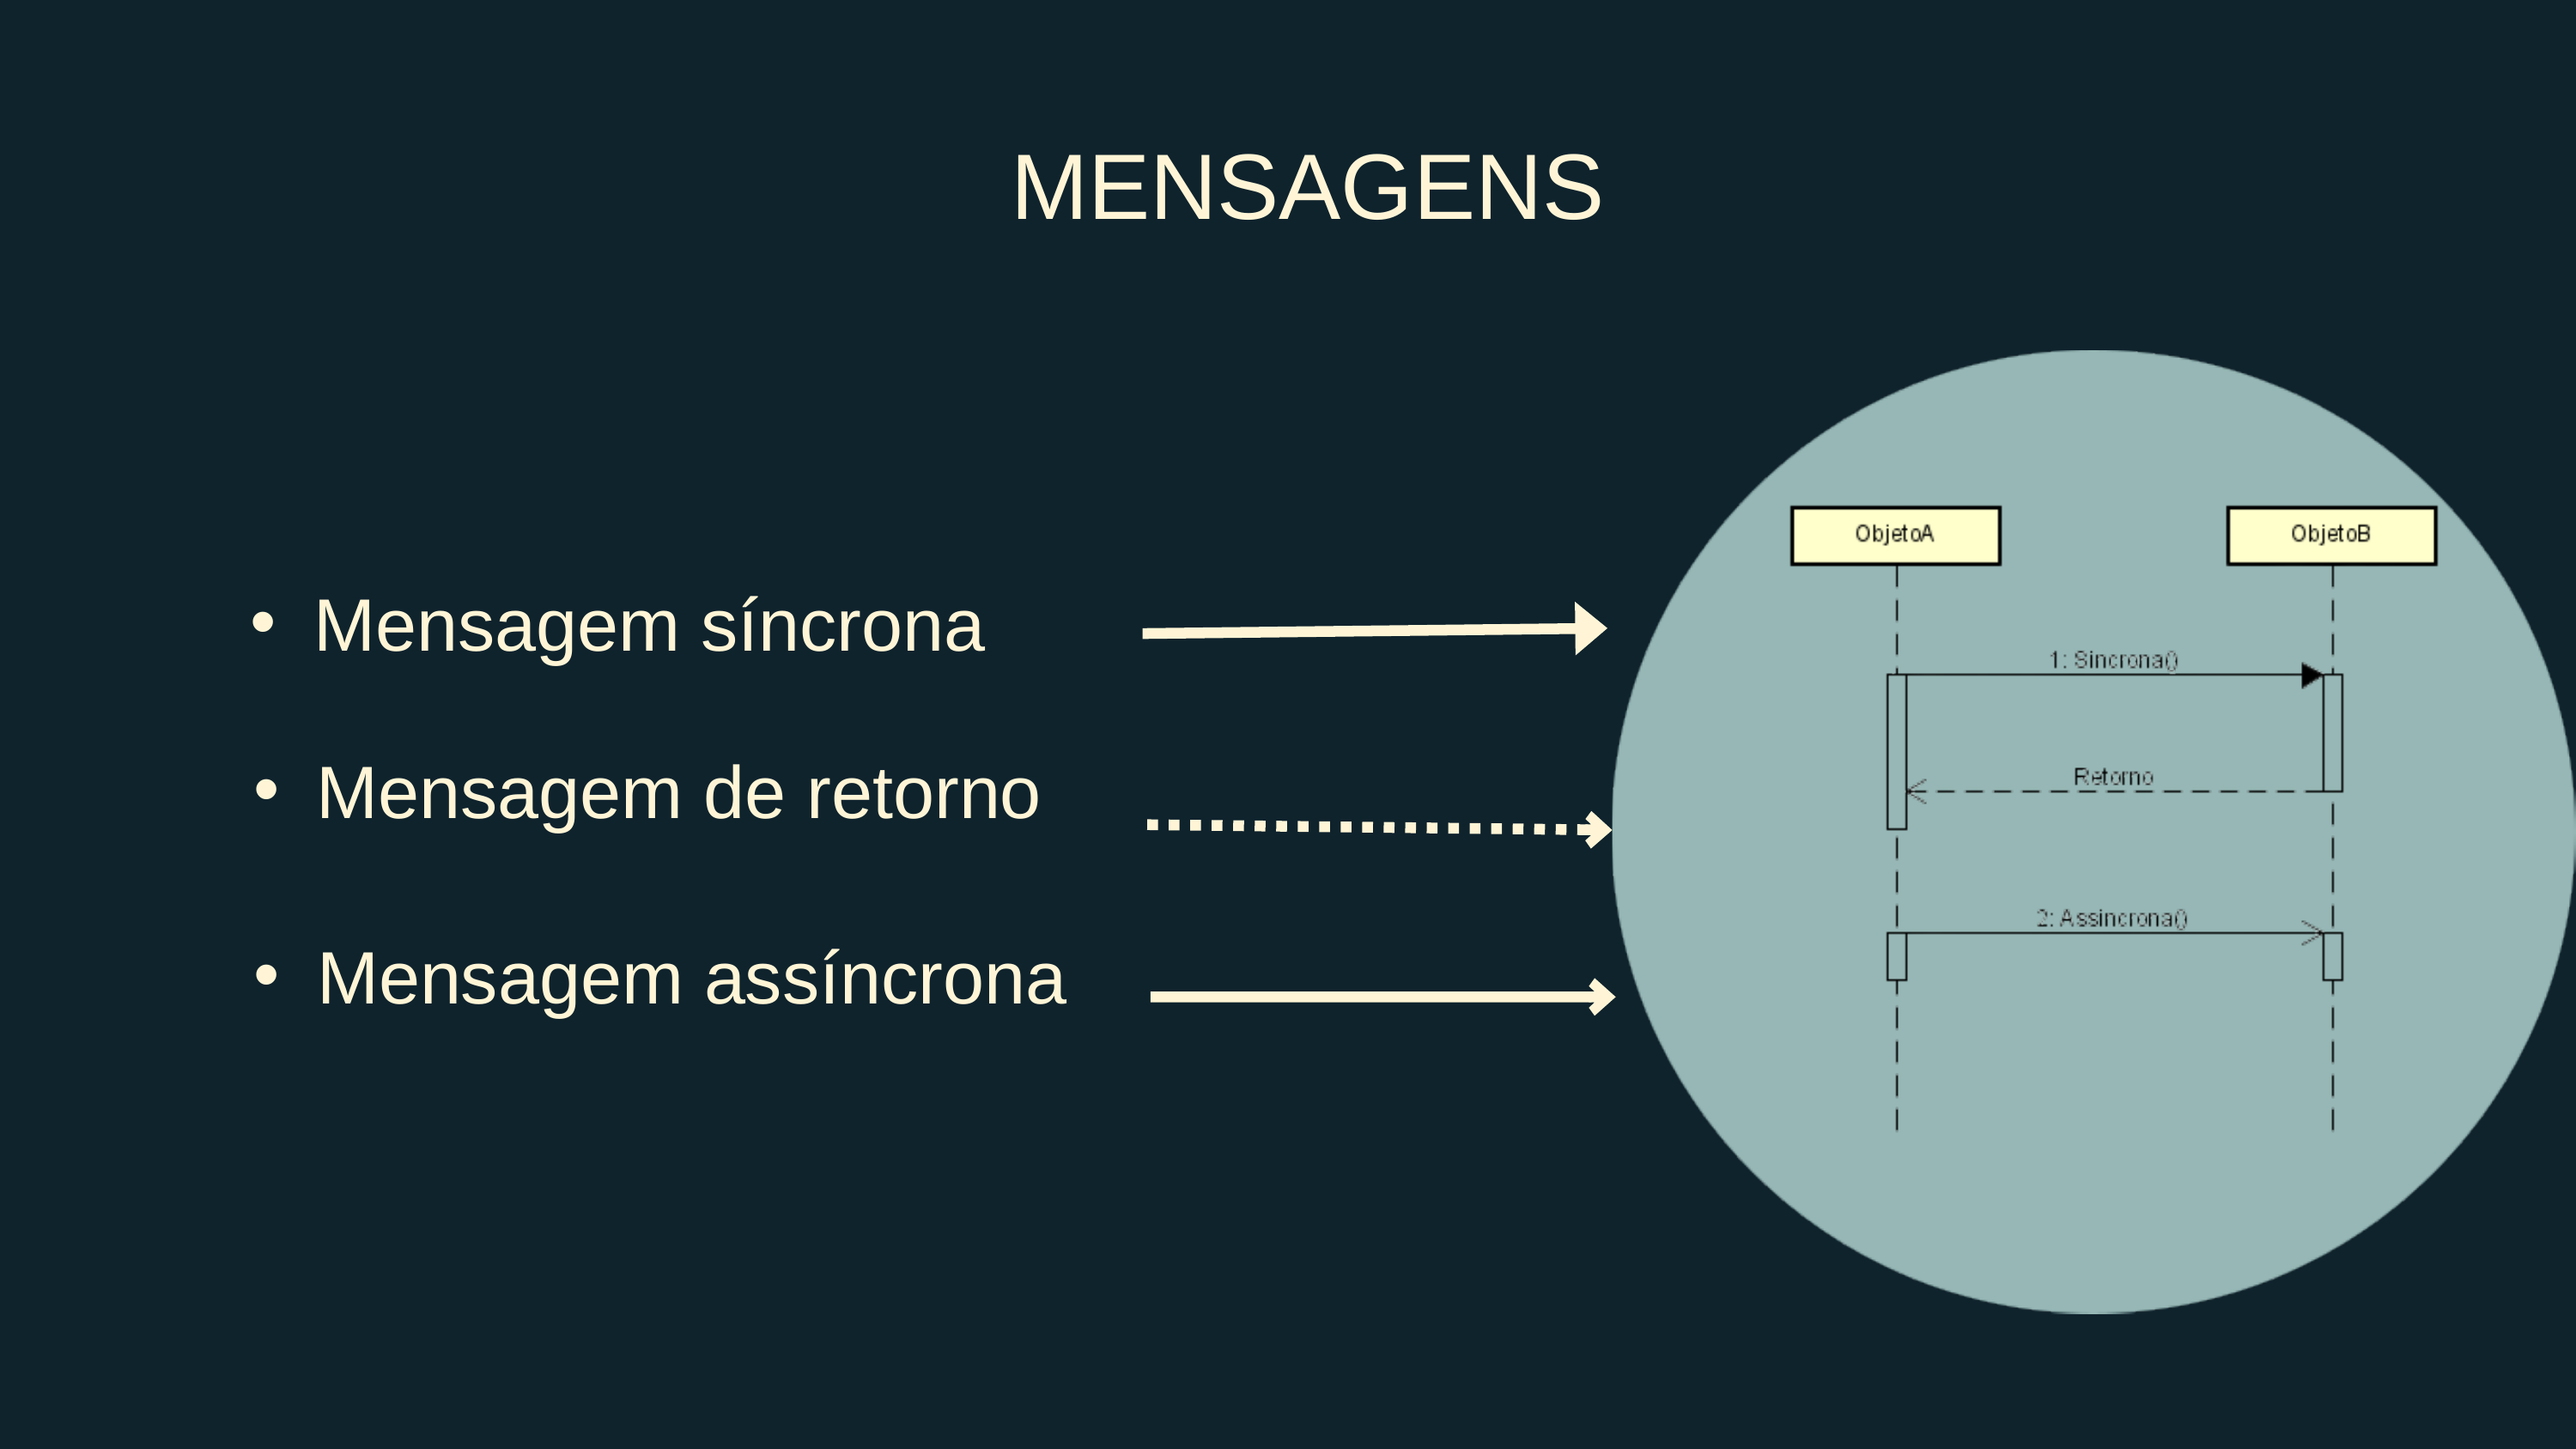

MENSAGENS

Mensagem síncrona

Mensagem de retorno

Mensagem assíncrona